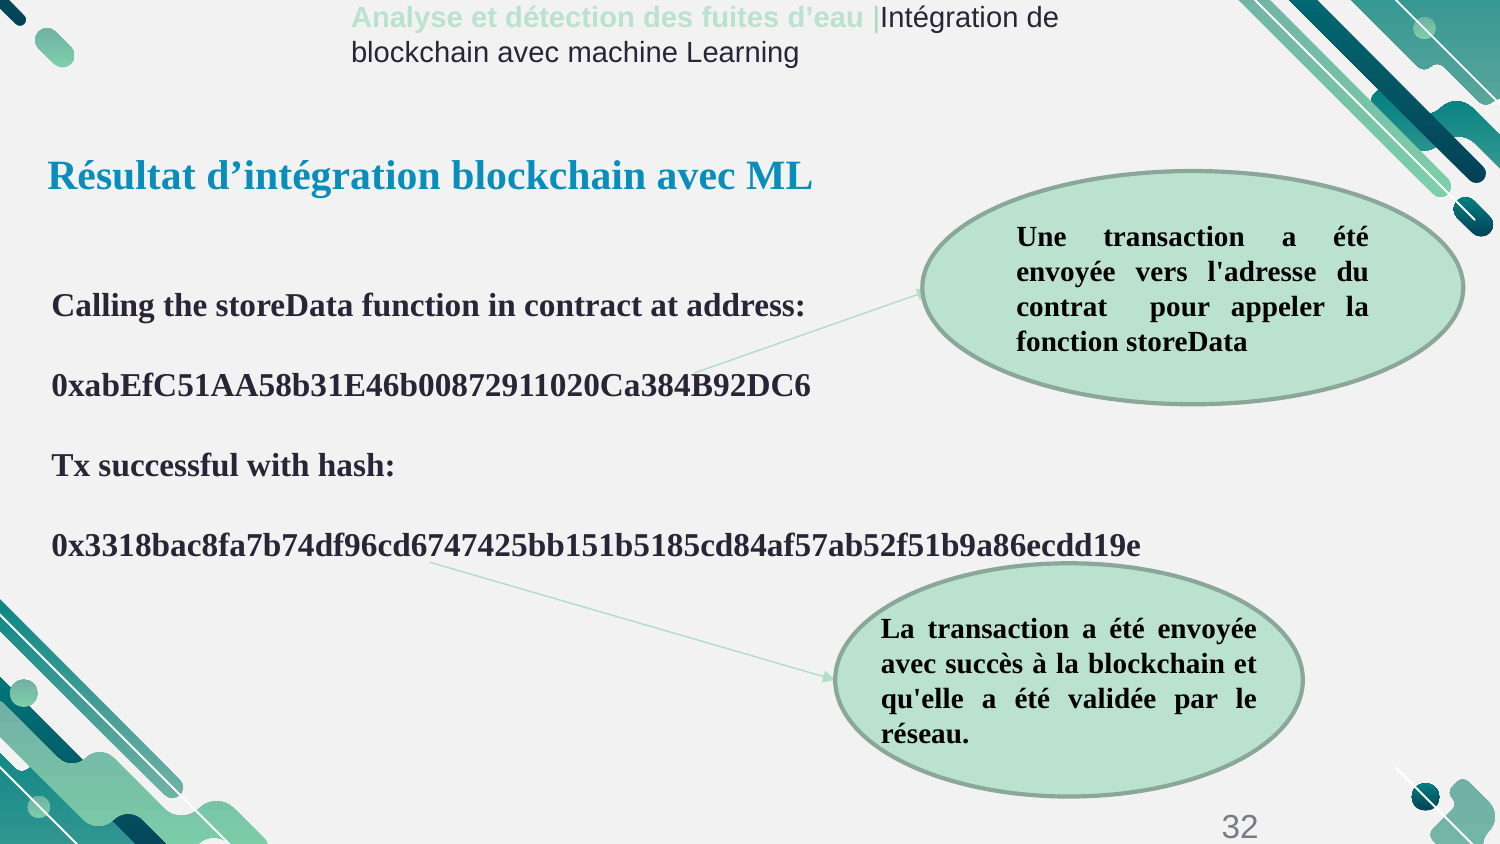

Analyse et détection des fuites d’eau |Intégration de blockchain avec machine Learning

                  Résultat d’intégration blockchain avec ML

Une transaction a été envoyée vers l'adresse du contrat  pour appeler la fonction storeData
Calling the storeData function in contract at address: 0xabEfC51AA58b31E46b00872911020Ca384B92DC6
Tx successful with hash: 0x3318bac8fa7b74df96cd6747425bb151b5185cd84af57ab52f51b9a86ecdd19e

La transaction a été envoyée avec succès à la blockchain et qu'elle a été validée par le réseau.
32